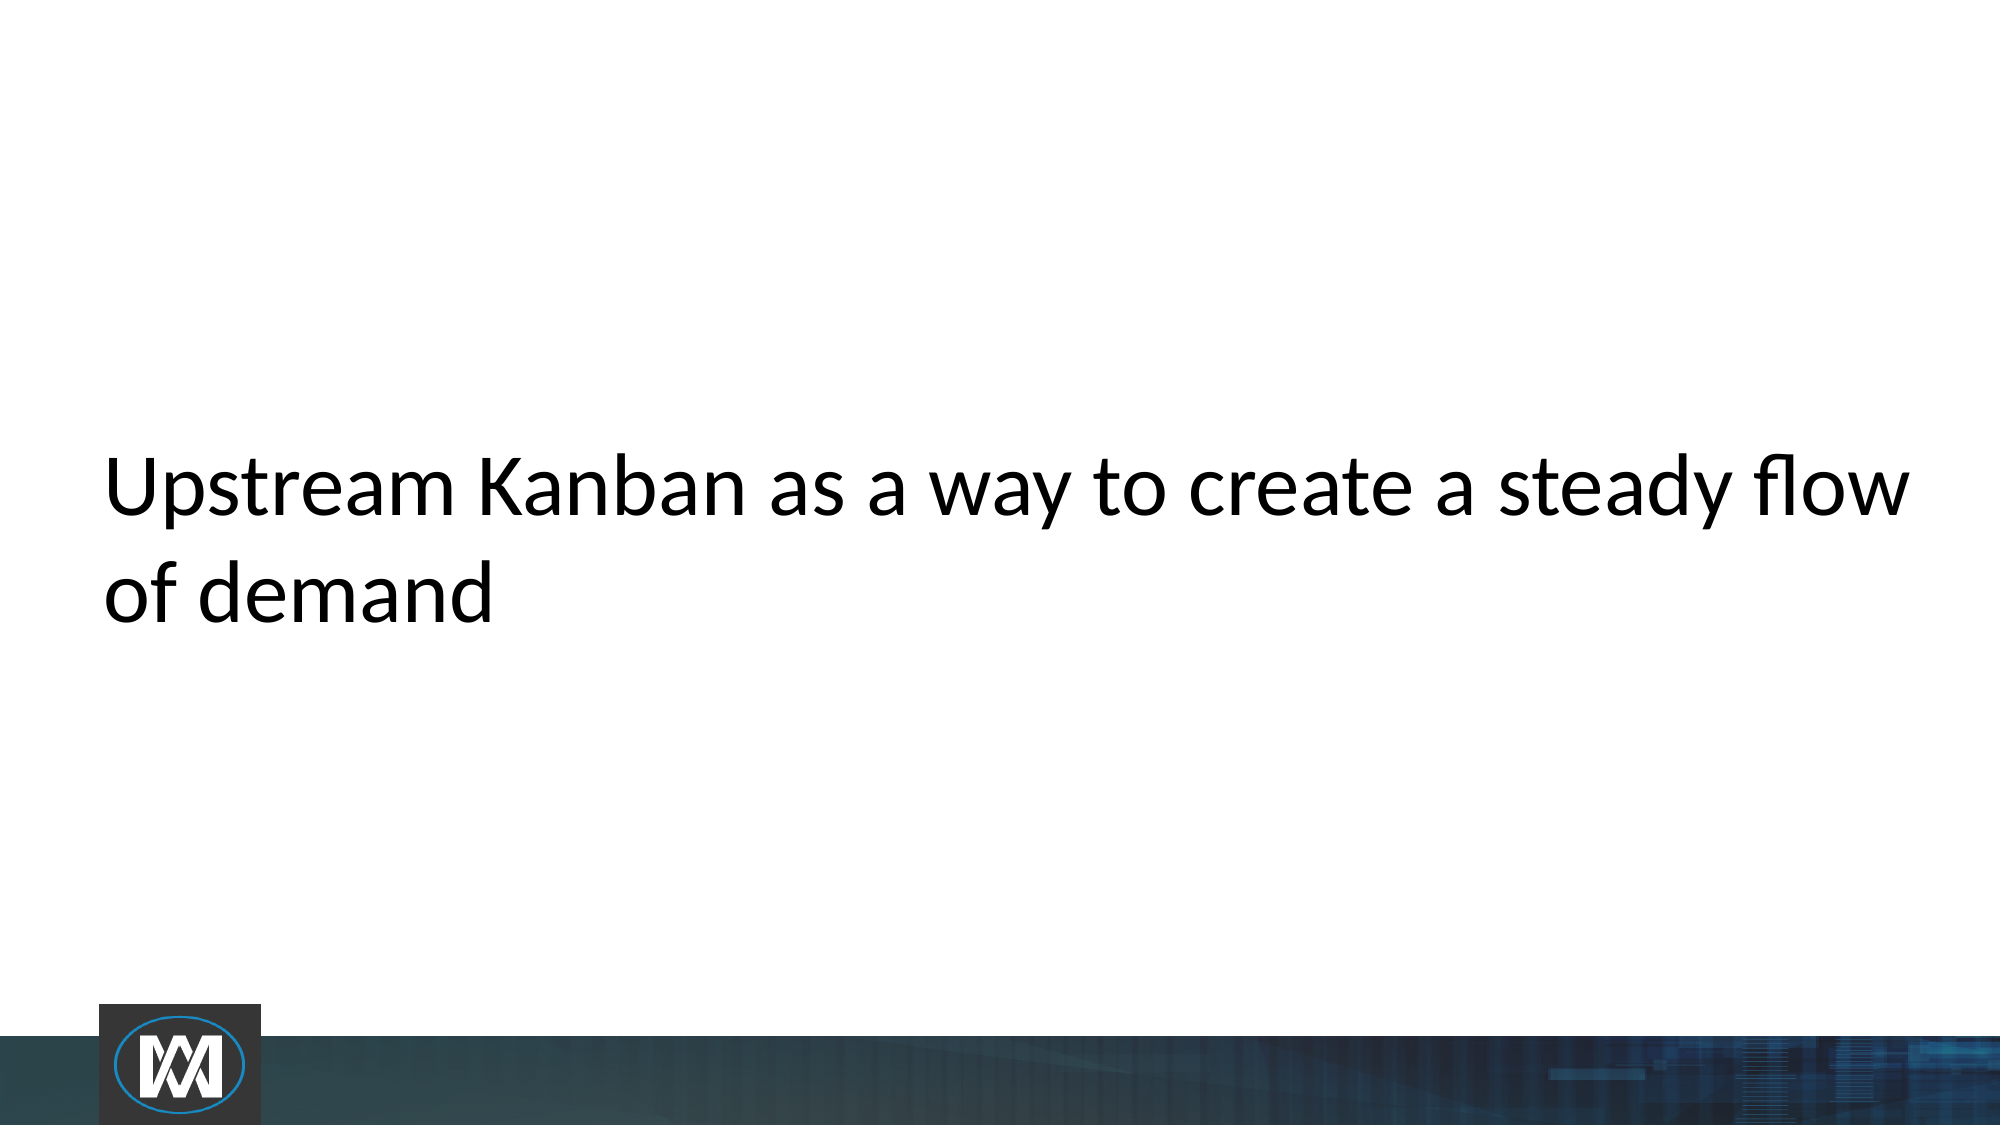

Upstream Kanban as a way to create a steady flow of demand